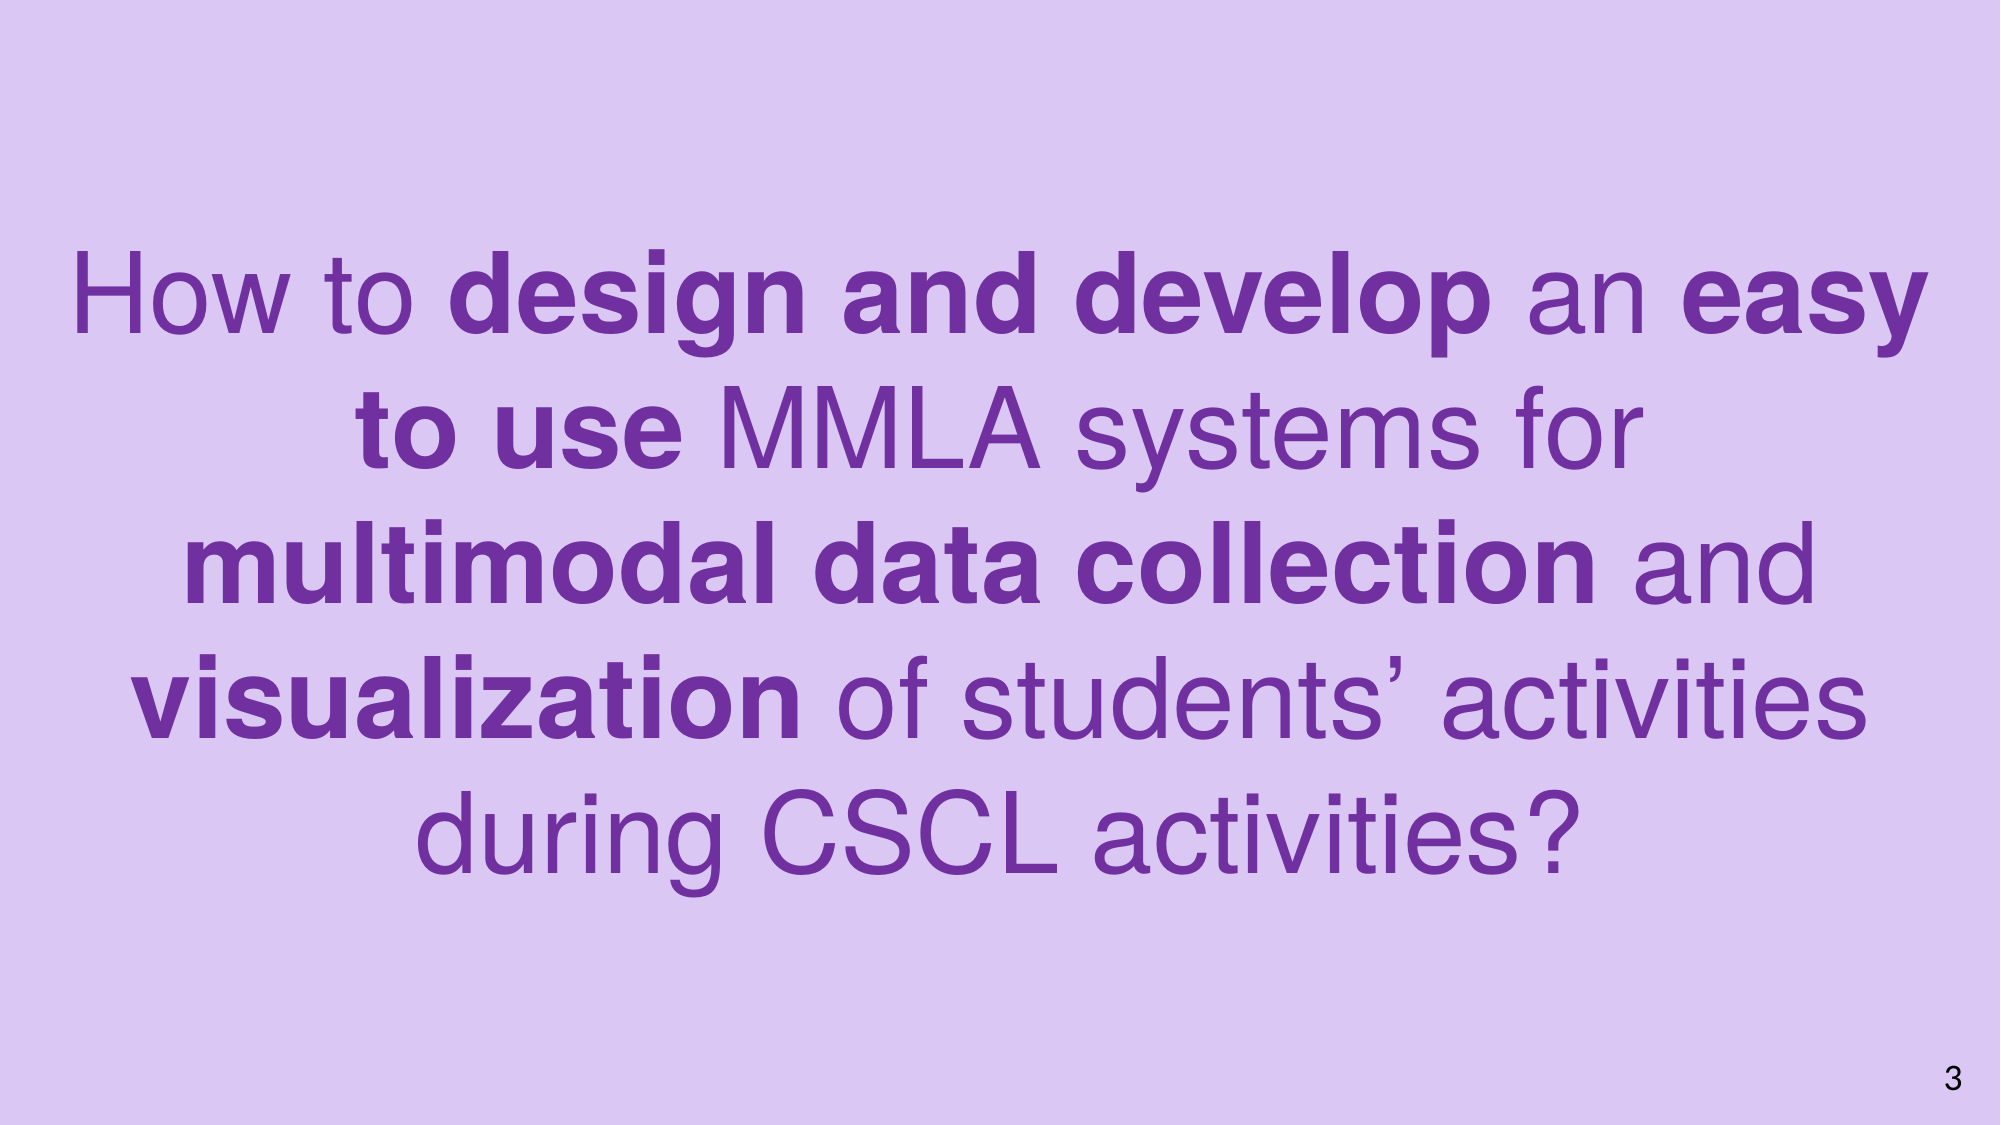

How to design and develop an easy to use MMLA systems for multimodal data collection and visualization of students’ activities during CSCL activities?
3